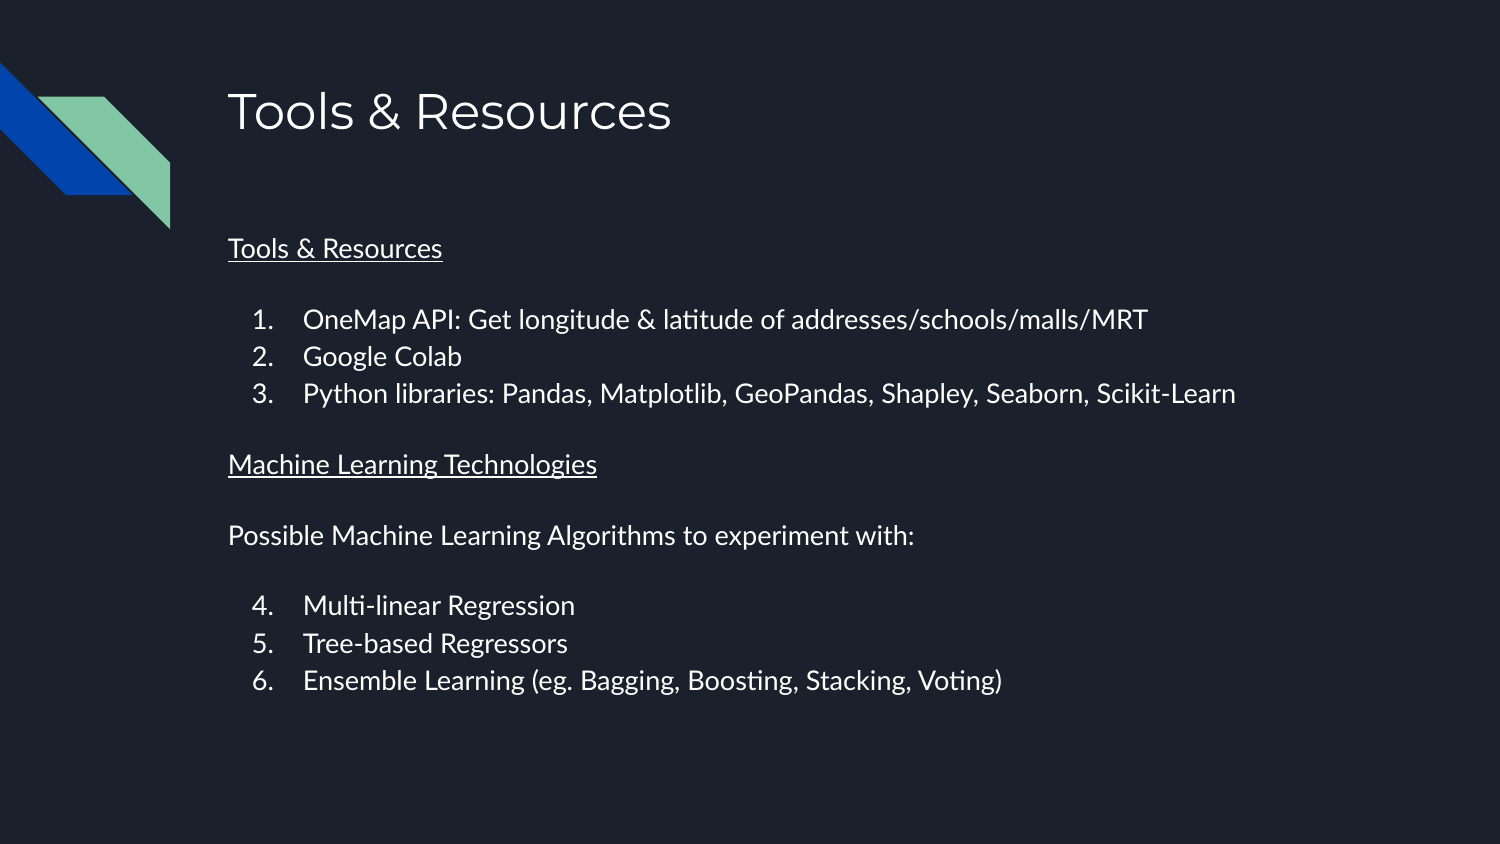

# Tools & Resources
Tools & Resources
OneMap API: Get longitude & latitude of addresses/schools/malls/MRT
Google Colab
Python libraries: Pandas, Matplotlib, GeoPandas, Shapley, Seaborn, Scikit-Learn
Machine Learning Technologies
Possible Machine Learning Algorithms to experiment with:
Multi-linear Regression
Tree-based Regressors
Ensemble Learning (eg. Bagging, Boosting, Stacking, Voting)